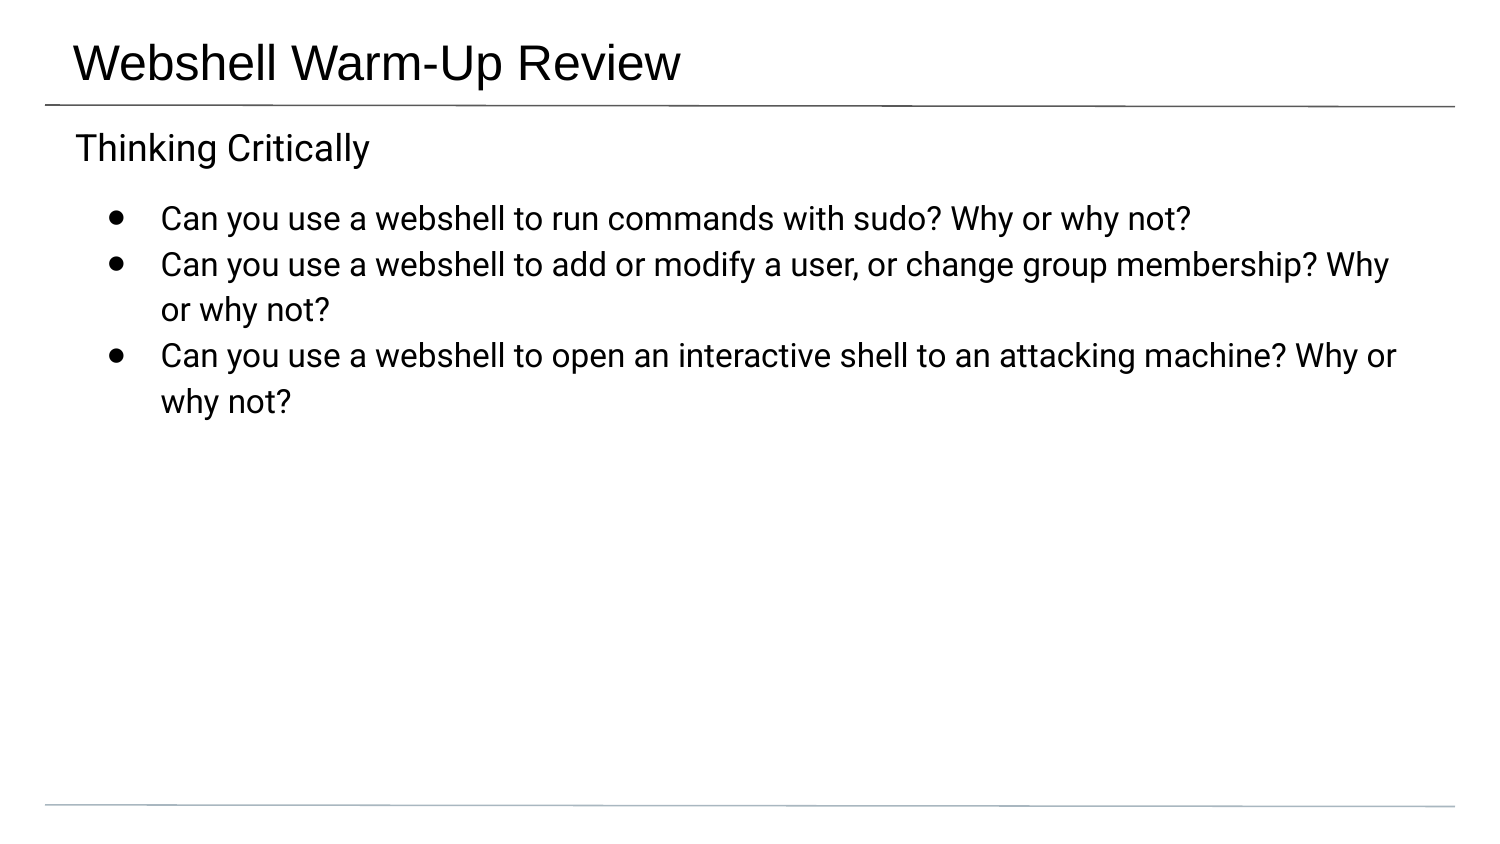

# Webshell Warm-Up Review
Thinking Critically
Can you use a webshell to run commands with sudo? Why or why not?
Can you use a webshell to add or modify a user, or change group membership? Why or why not?
Can you use a webshell to open an interactive shell to an attacking machine? Why or why not?